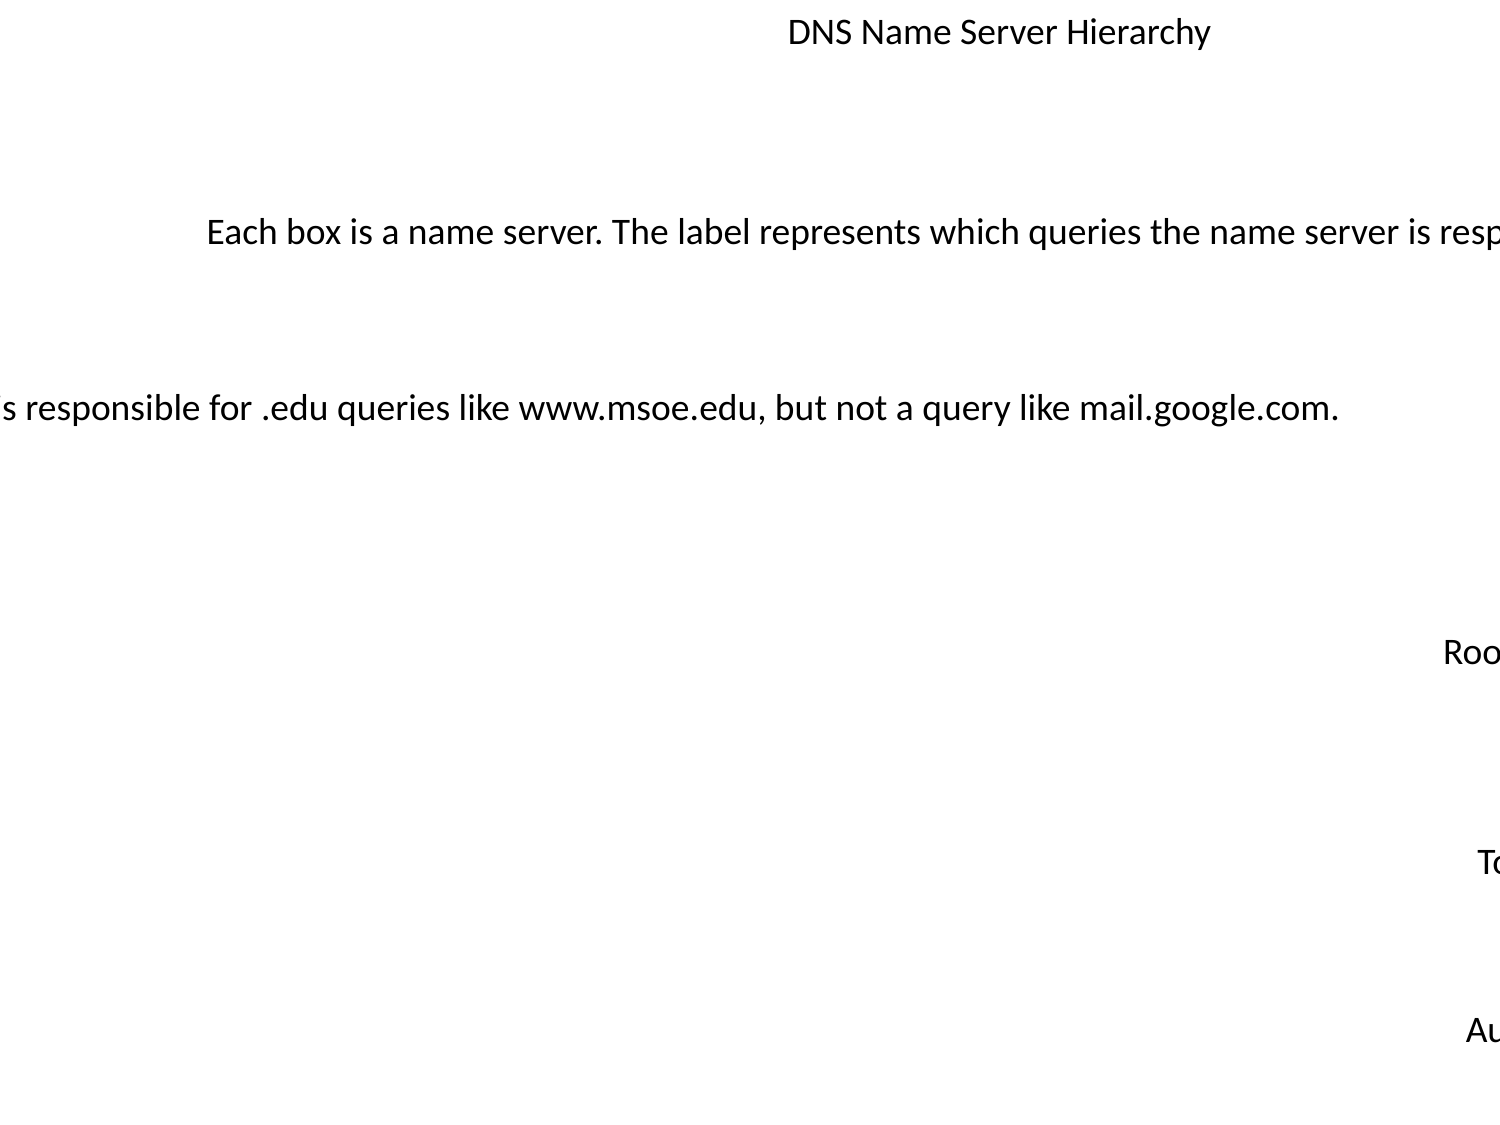

DNS Name Server Hierarchy
Each box is a name server. The label represents which queries the name server is responsible for answering
This name server is responsible for .edu queries like www.msoe.edu, but not a query like mail.google.com.
Root
Top Level Domain
Authoritative